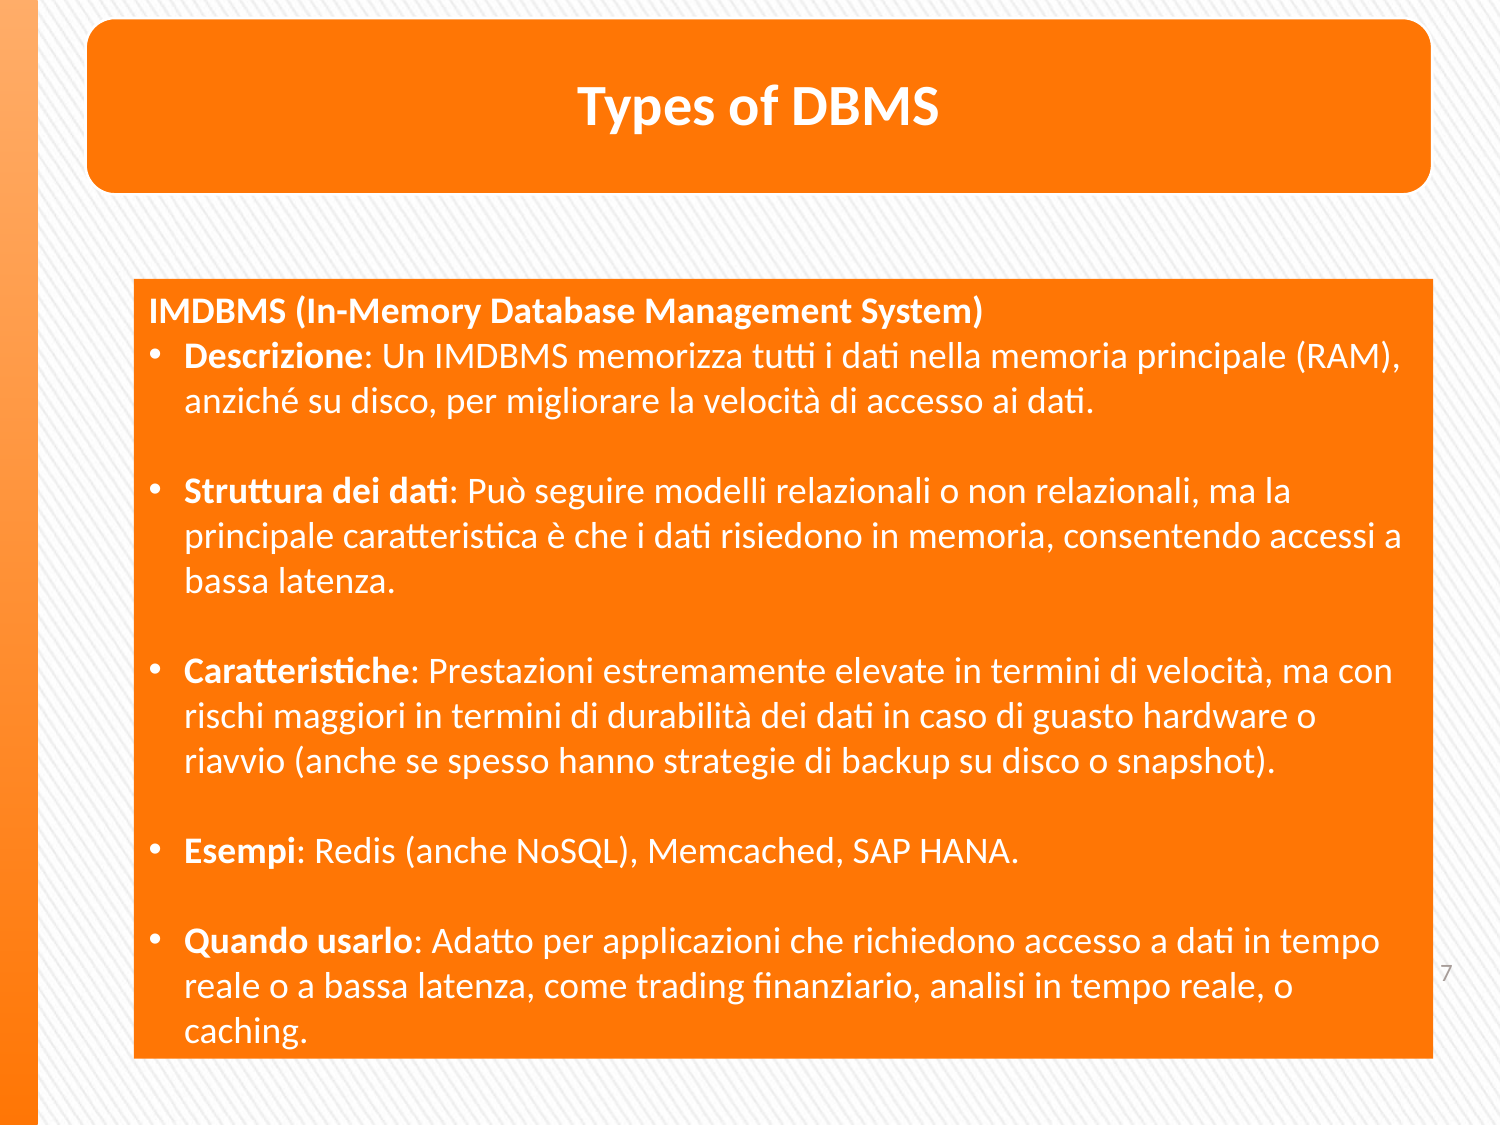

Types of DBMS
IMDBMS (In-Memory Database Management System)
Descrizione: Un IMDBMS memorizza tutti i dati nella memoria principale (RAM), anziché su disco, per migliorare la velocità di accesso ai dati.

Struttura dei dati: Può seguire modelli relazionali o non relazionali, ma la principale caratteristica è che i dati risiedono in memoria, consentendo accessi a bassa latenza.

Caratteristiche: Prestazioni estremamente elevate in termini di velocità, ma con rischi maggiori in termini di durabilità dei dati in caso di guasto hardware o riavvio (anche se spesso hanno strategie di backup su disco o snapshot).

Esempi: Redis (anche NoSQL), Memcached, SAP HANA.

Quando usarlo: Adatto per applicazioni che richiedono accesso a dati in tempo reale o a bassa latenza, come trading finanziario, analisi in tempo reale, o caching.
7